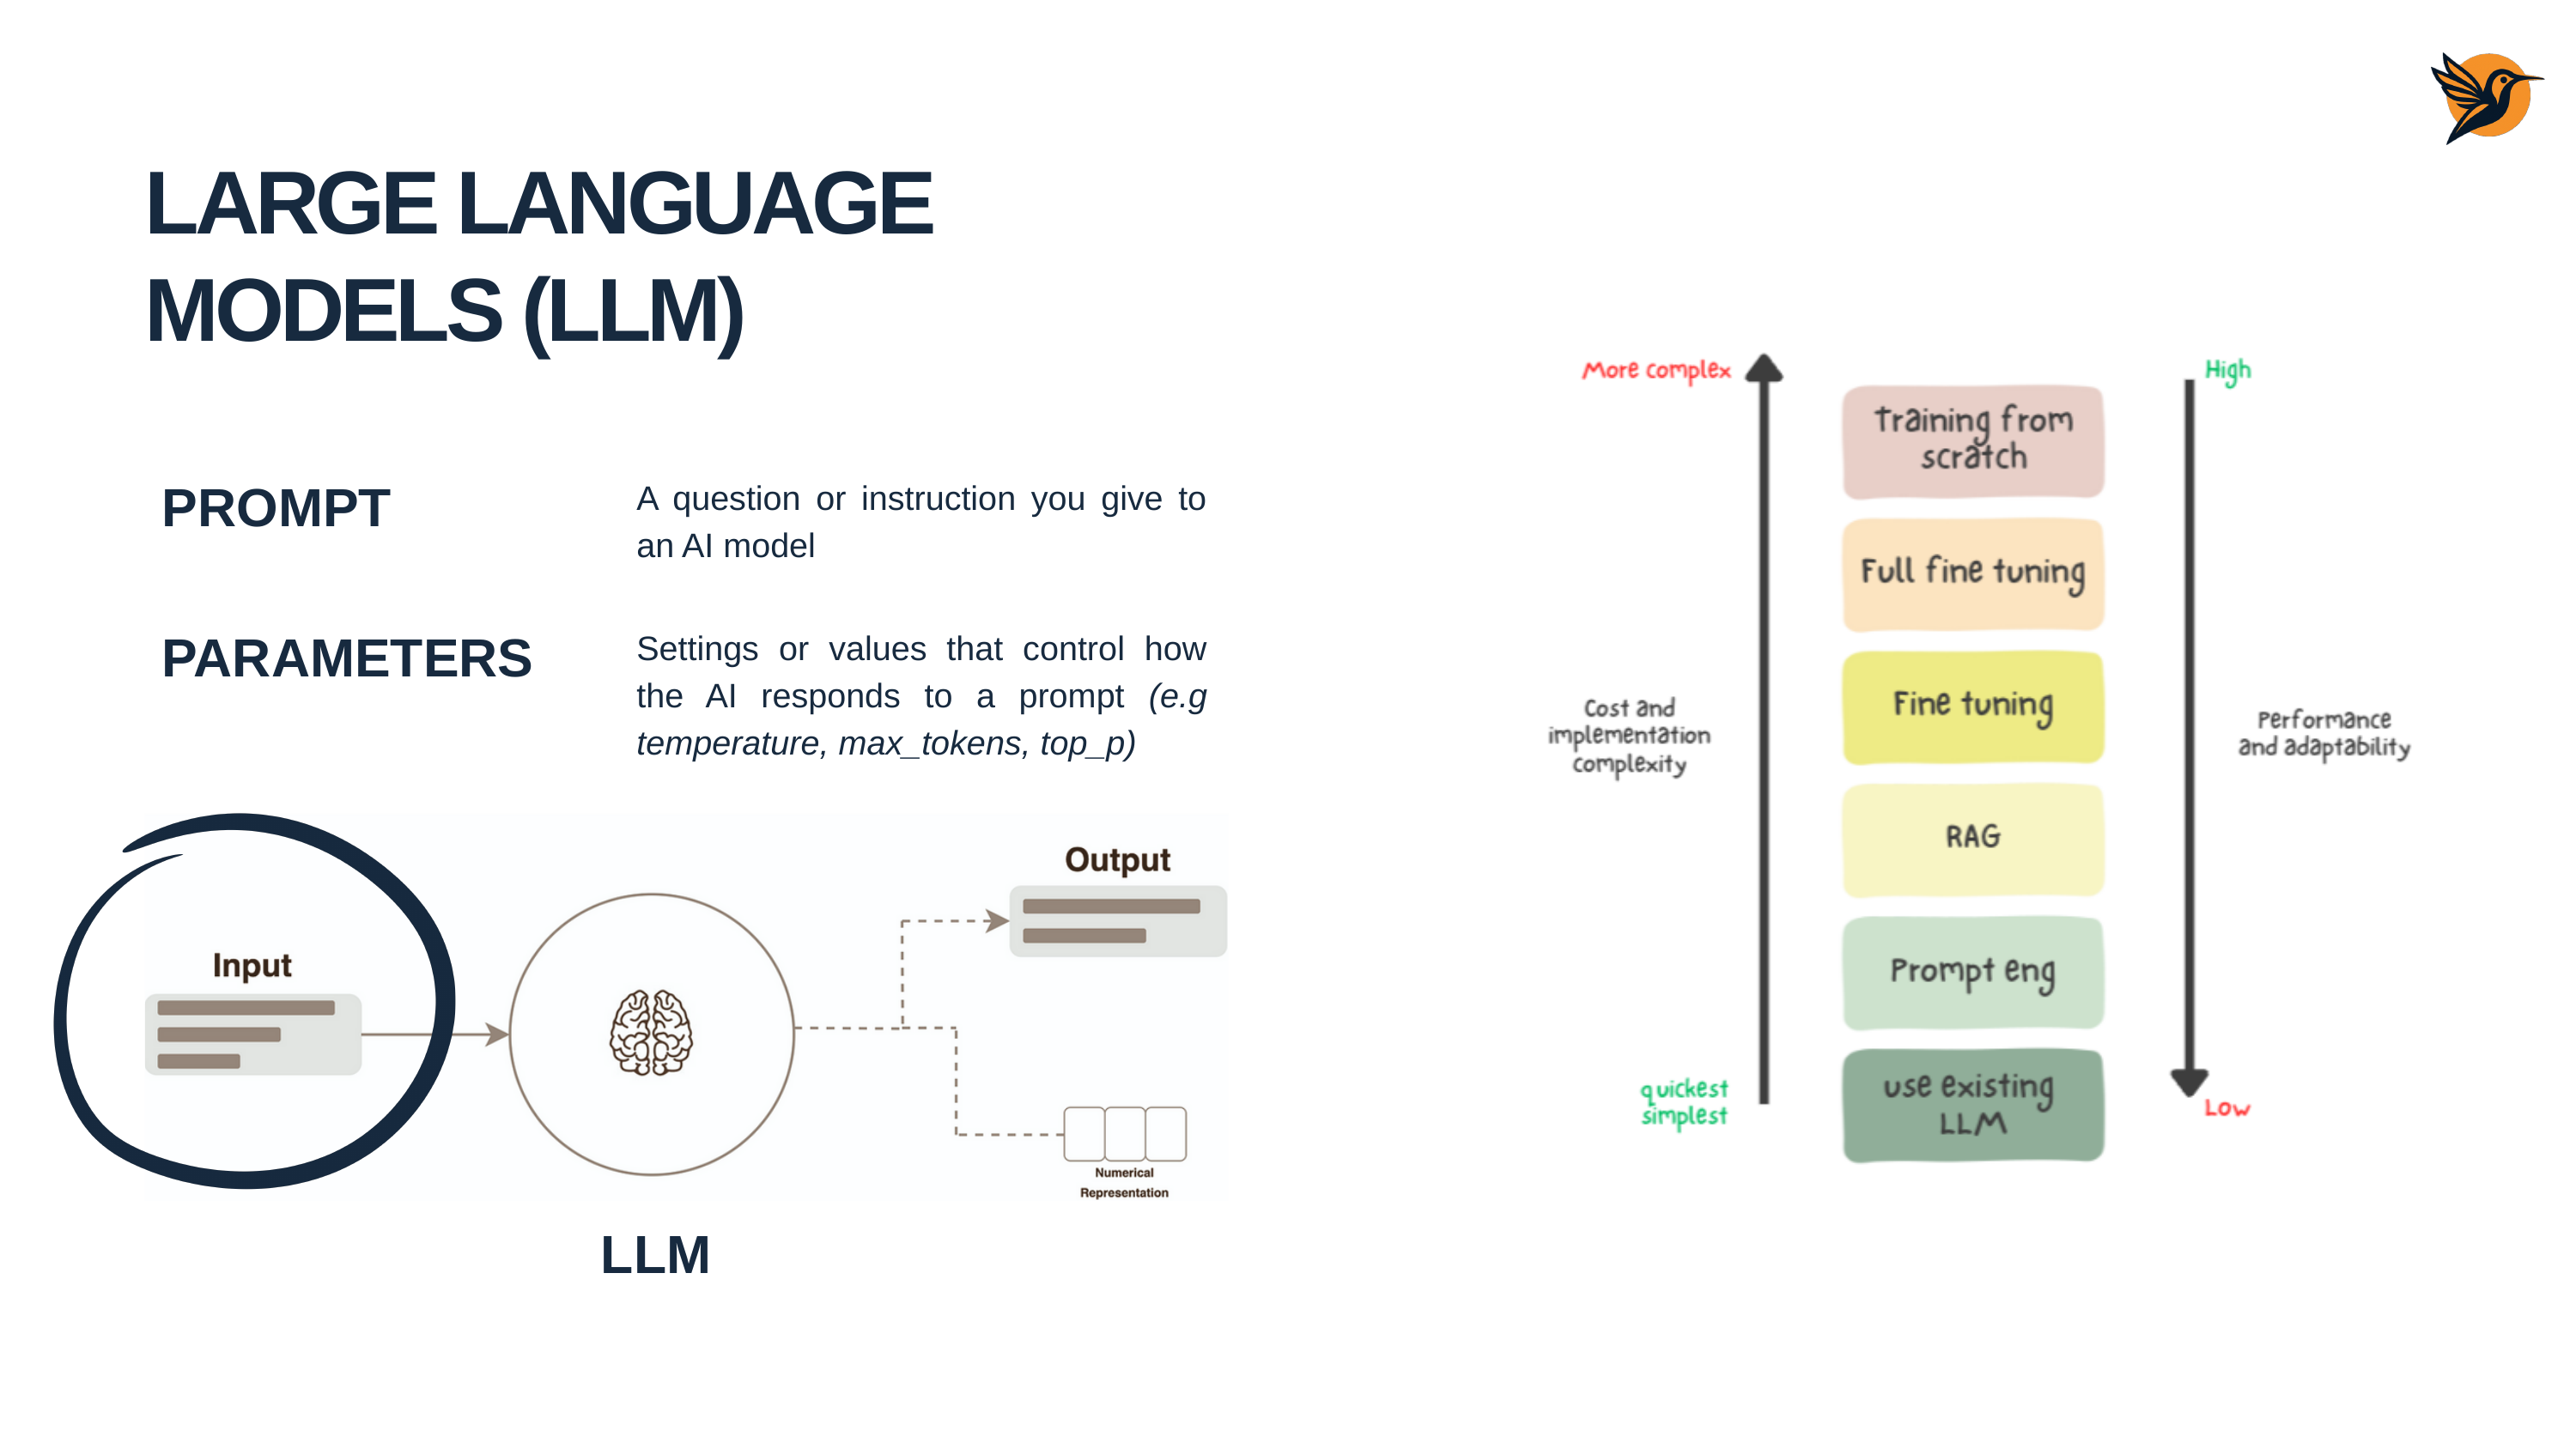

LARGE LANGUAGE MODELS (LLM)

A question or instruction you give to an AI model
PROMPT
Settings or values that control how the AI responds to a prompt (e.g temperature, max_tokens, top_p)
PARAMETERS

LLM